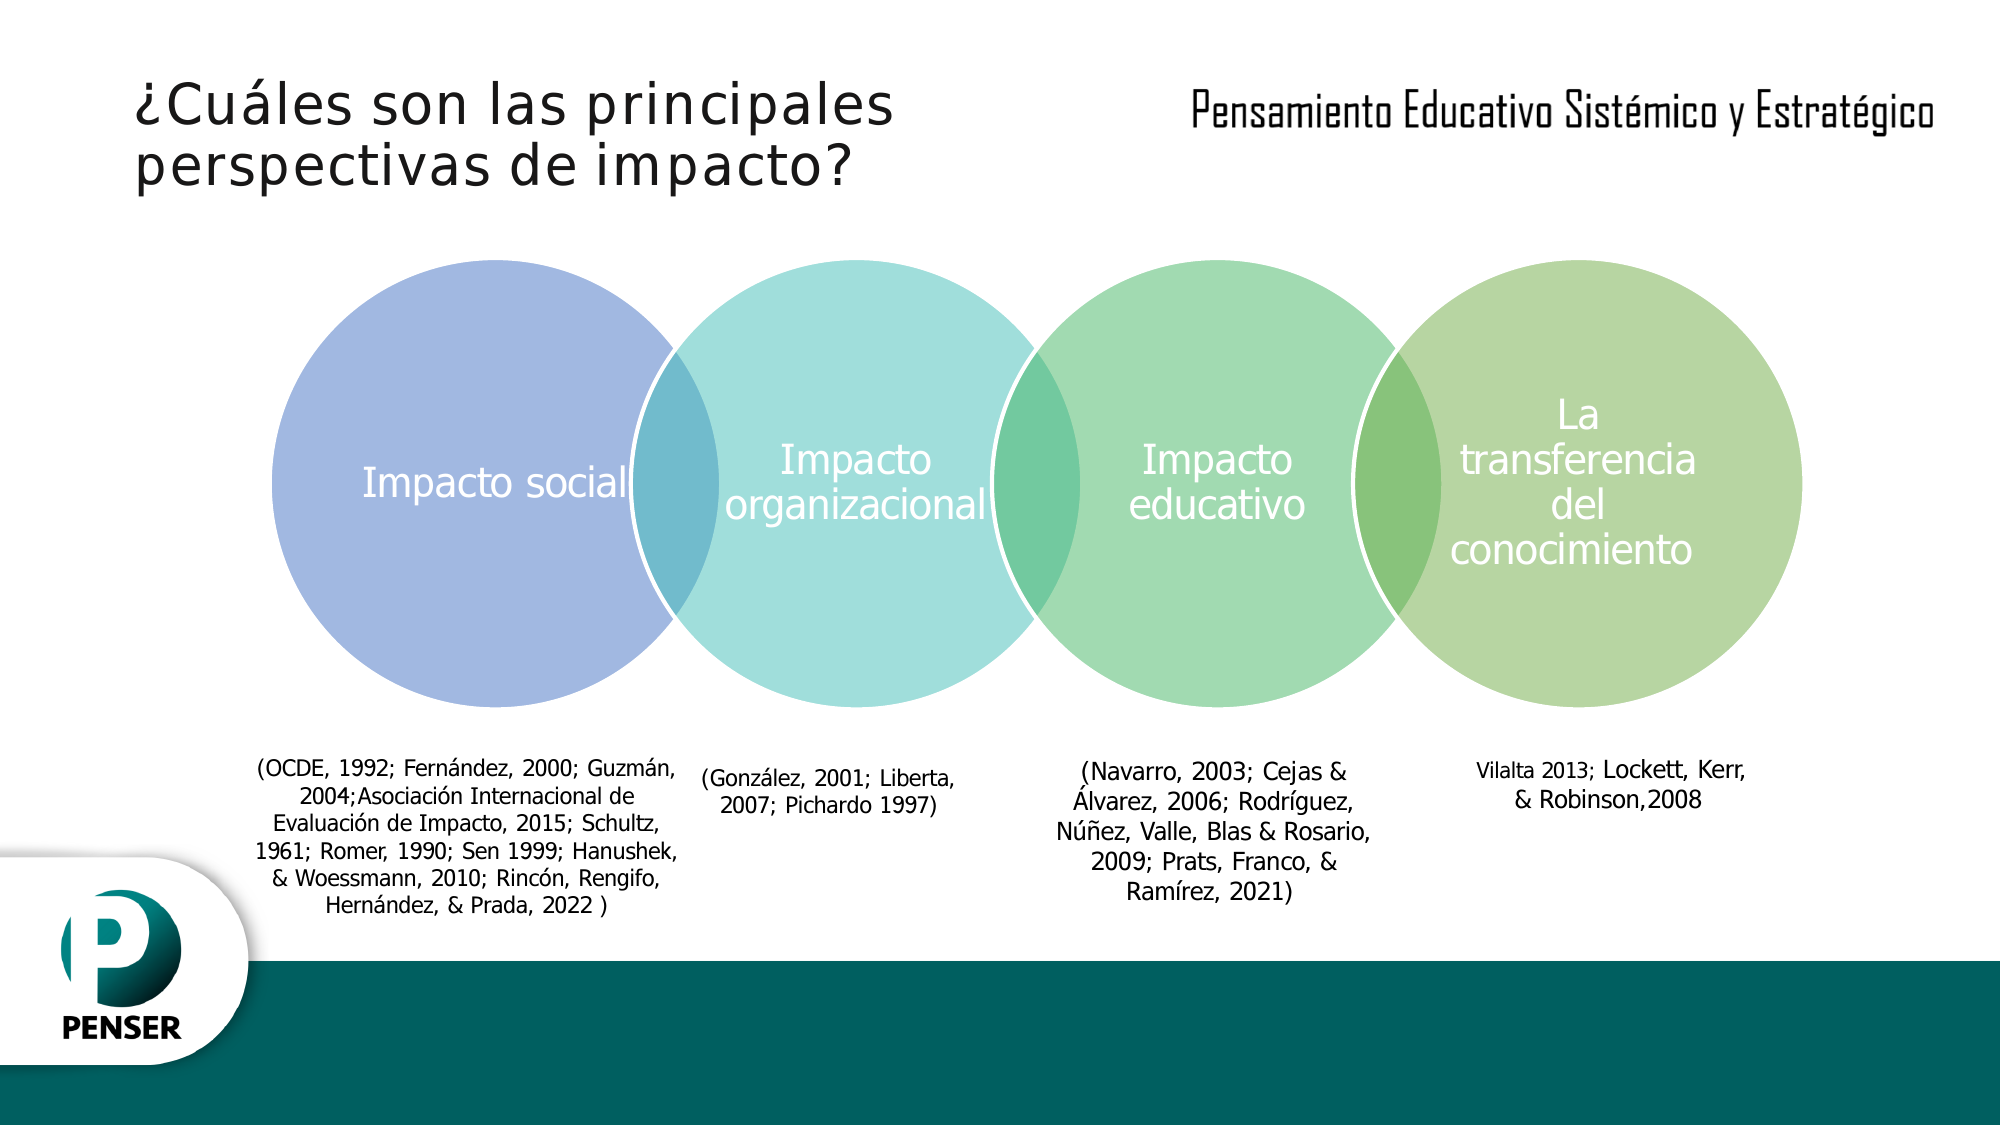

Impacto social
Impacto organizacional
Impacto educativo
La transferencia del conocimiento
# ¿Cuáles son las principales perspectivas de impacto?
(OCDE, 1992; Fernández, 2000; Guzmán, 2004;Asociación Internacional de Evaluación de Impacto, 2015; Schultz, 1961; Romer, 1990; Sen 1999; Hanushek, & Woessmann, 2010; Rincón, Rengifo, Hernández, & Prada, 2022 )
Vilalta 2013; Lockett, Kerr, & Robinson,2008
(Navarro, 2003; Cejas & Álvarez, 2006; Rodríguez, Núñez, Valle, Blas & Rosario, 2009; Prats, Franco, & Ramírez, 2021)
(González, 2001; Liberta, 2007; Pichardo 1997)